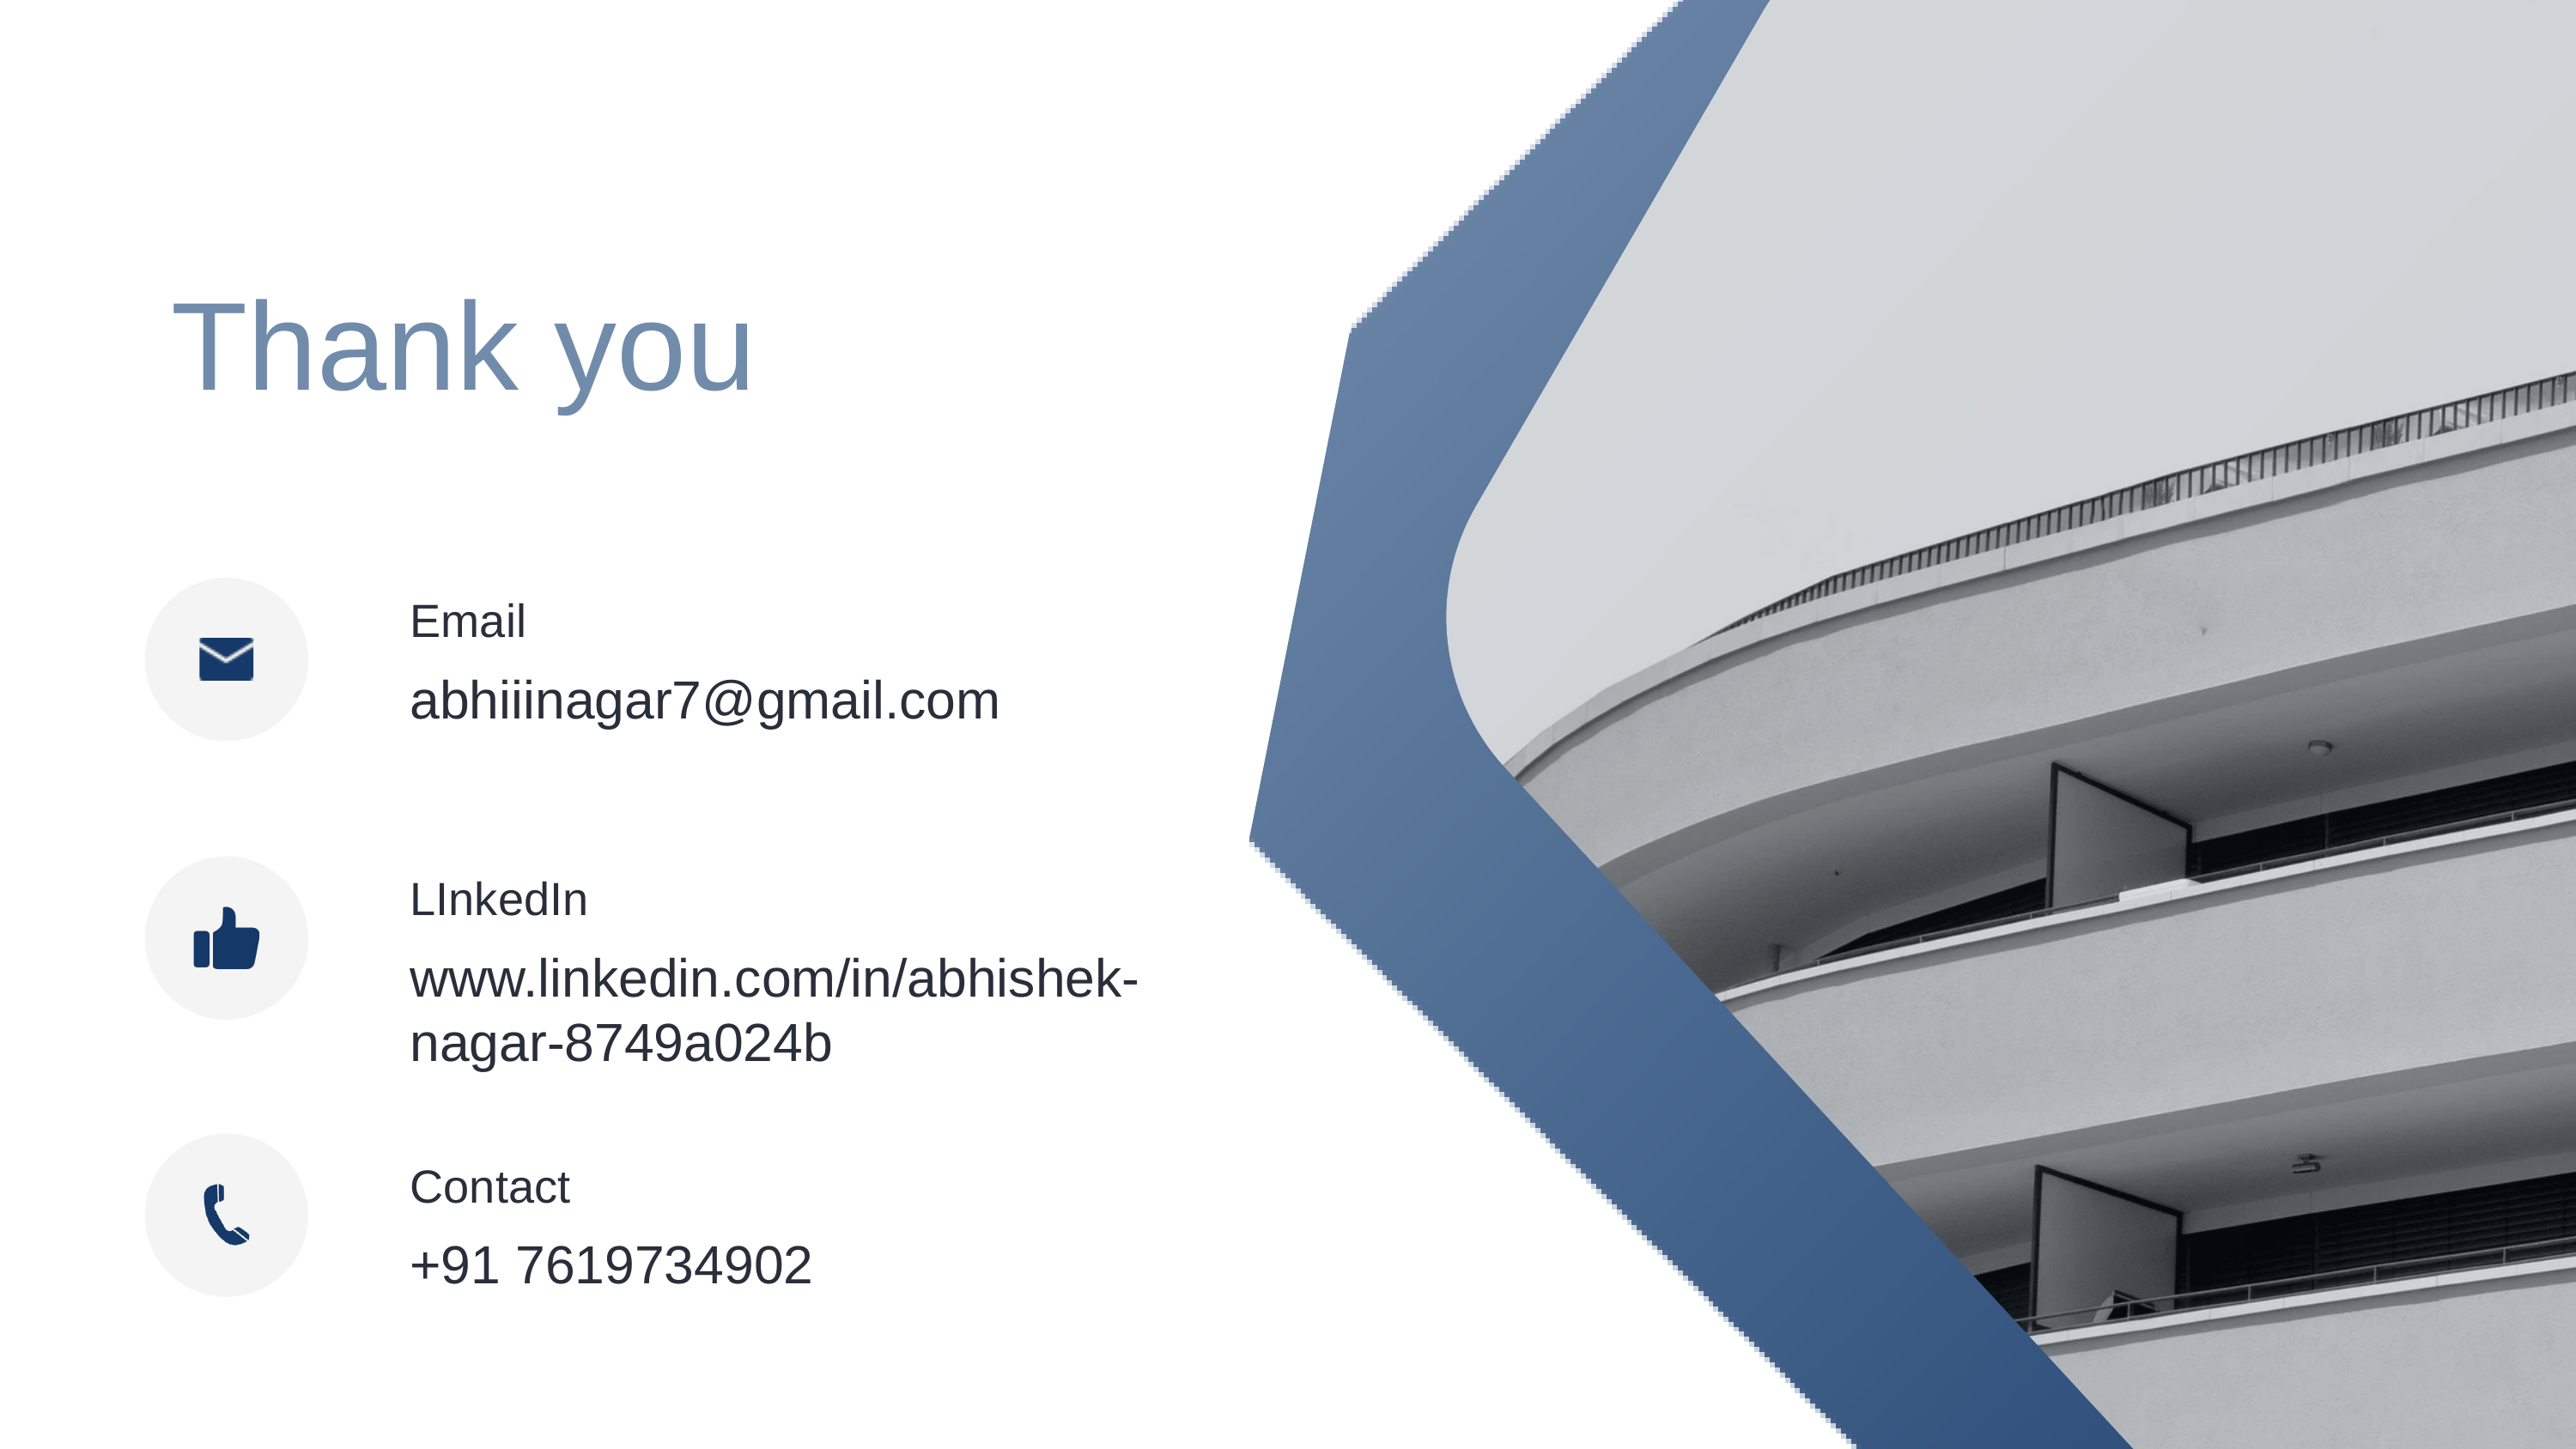

Thank you

Email
abhiiinagar7@gmail.com

LInkedIn
www.linkedin.com/in/abhishek-nagar-8749a024b

Contact
+91 7619734902